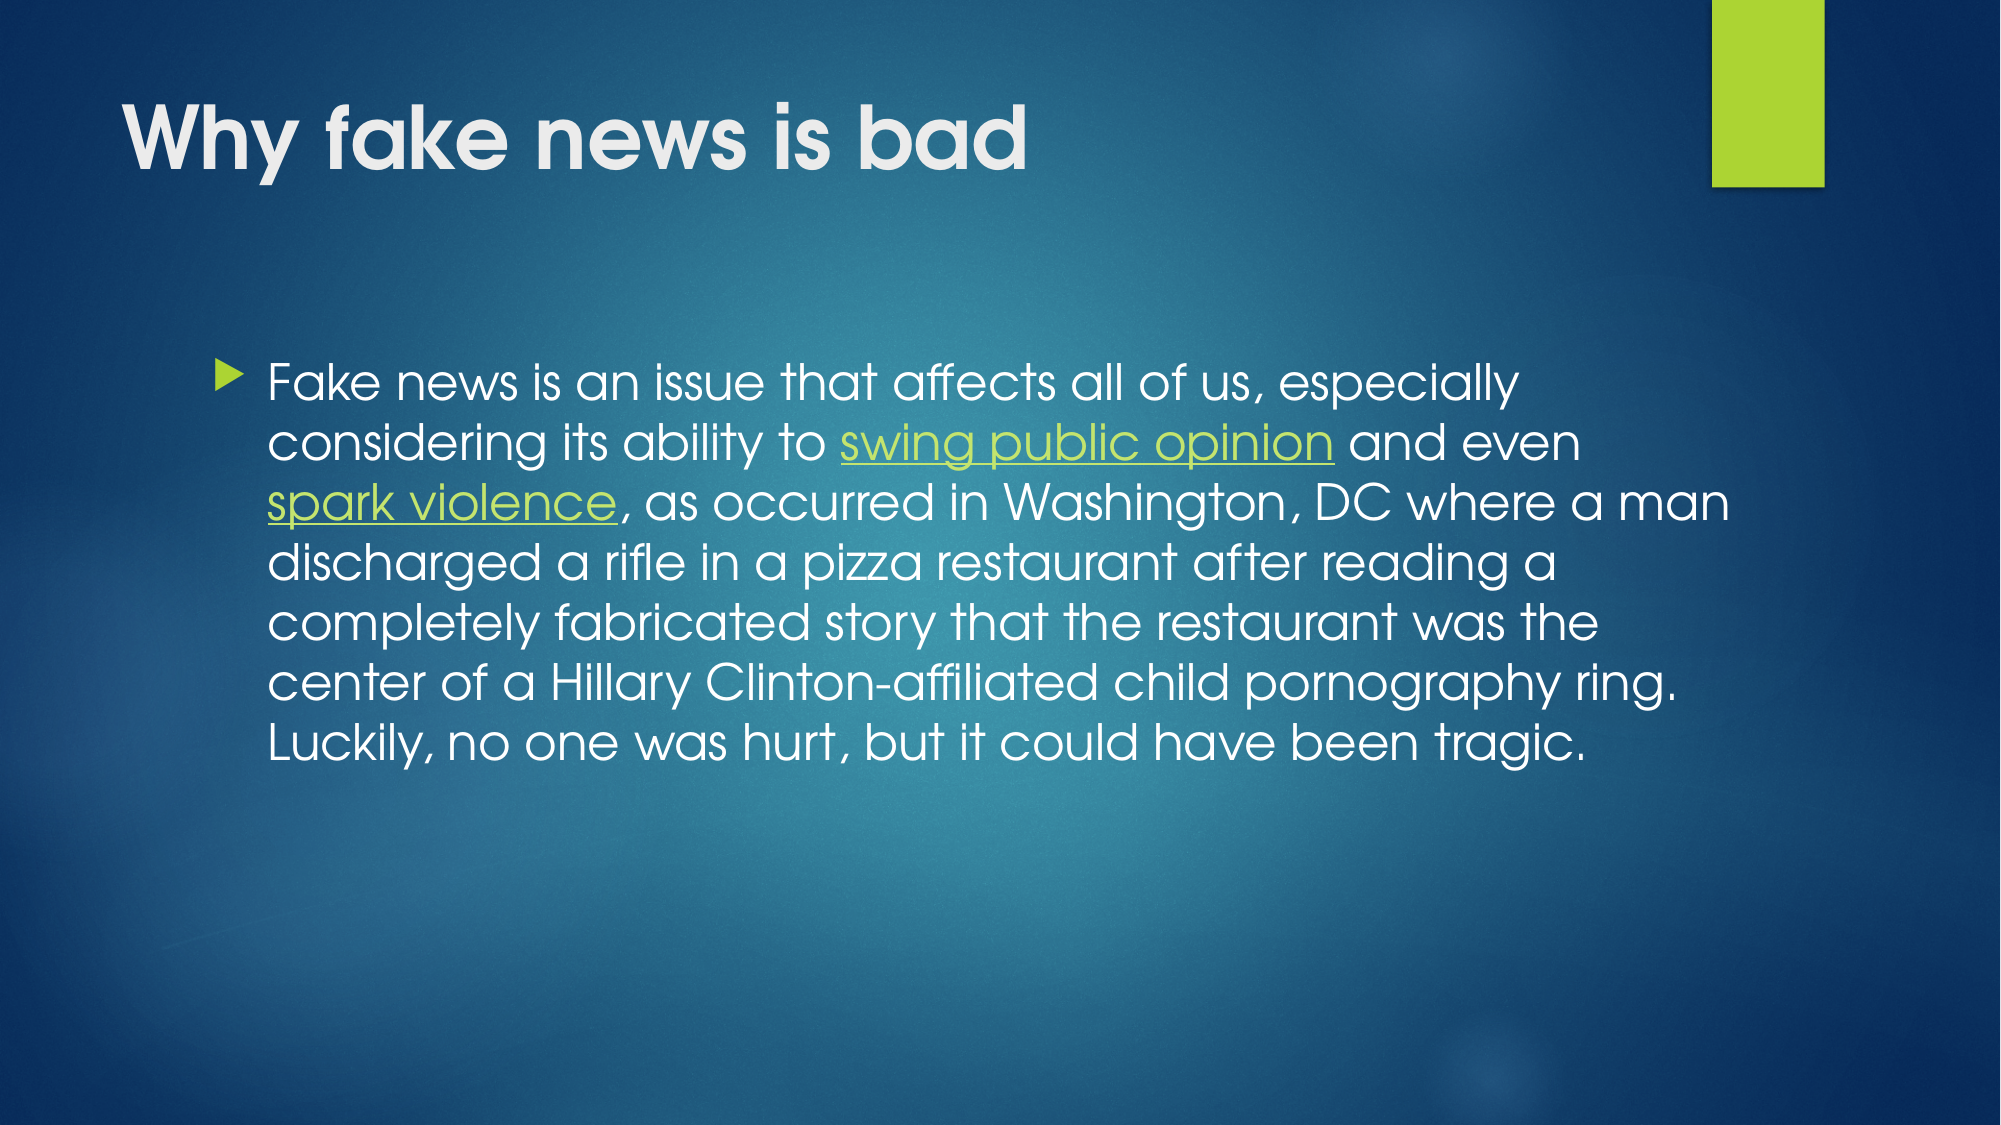

# Why fake news is bad
Fake news is an issue that affects all of us, especially considering its ability to swing public opinion and even spark violence, as occurred in Washington, DC where a man discharged a rifle in a pizza restaurant after reading a completely fabricated story that the restaurant was the center of a Hillary Clinton-affiliated child pornography ring. Luckily, no one was hurt, but it could have been tragic.